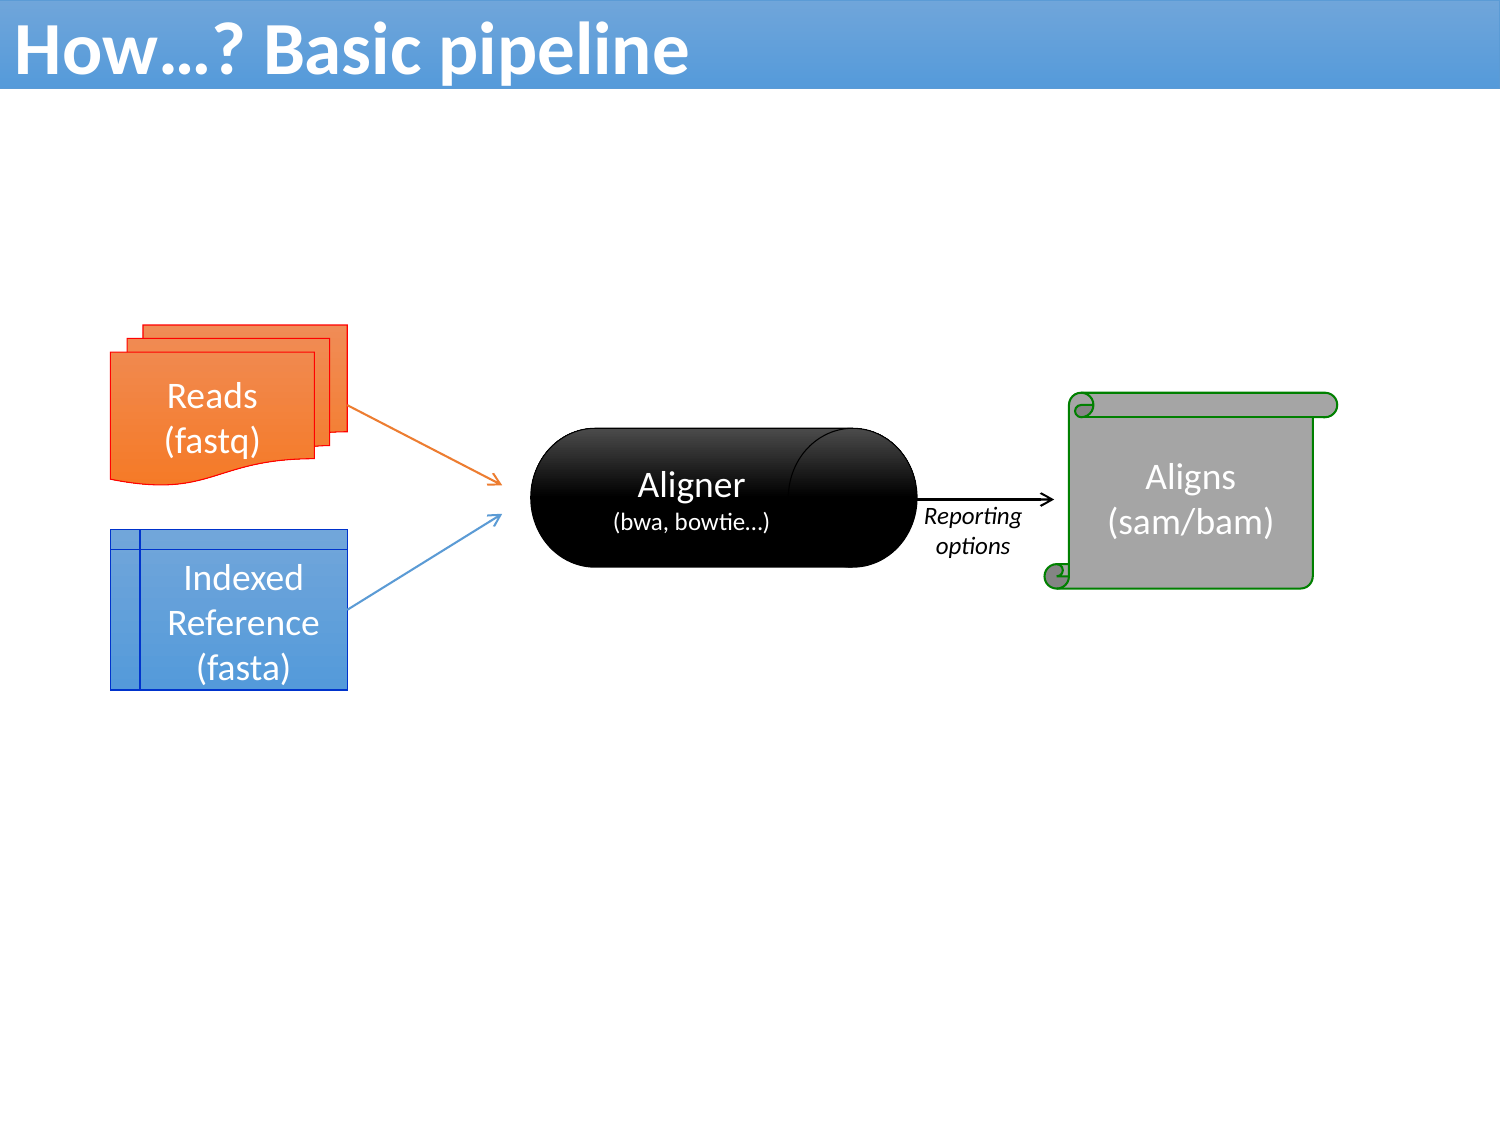

How…? Basic pipeline
Reads
(fastq)
Aligns
(sam/bam)
Aligner
(bwa, bowtie…)
Reporting
options
Indexed
Reference
(fasta)